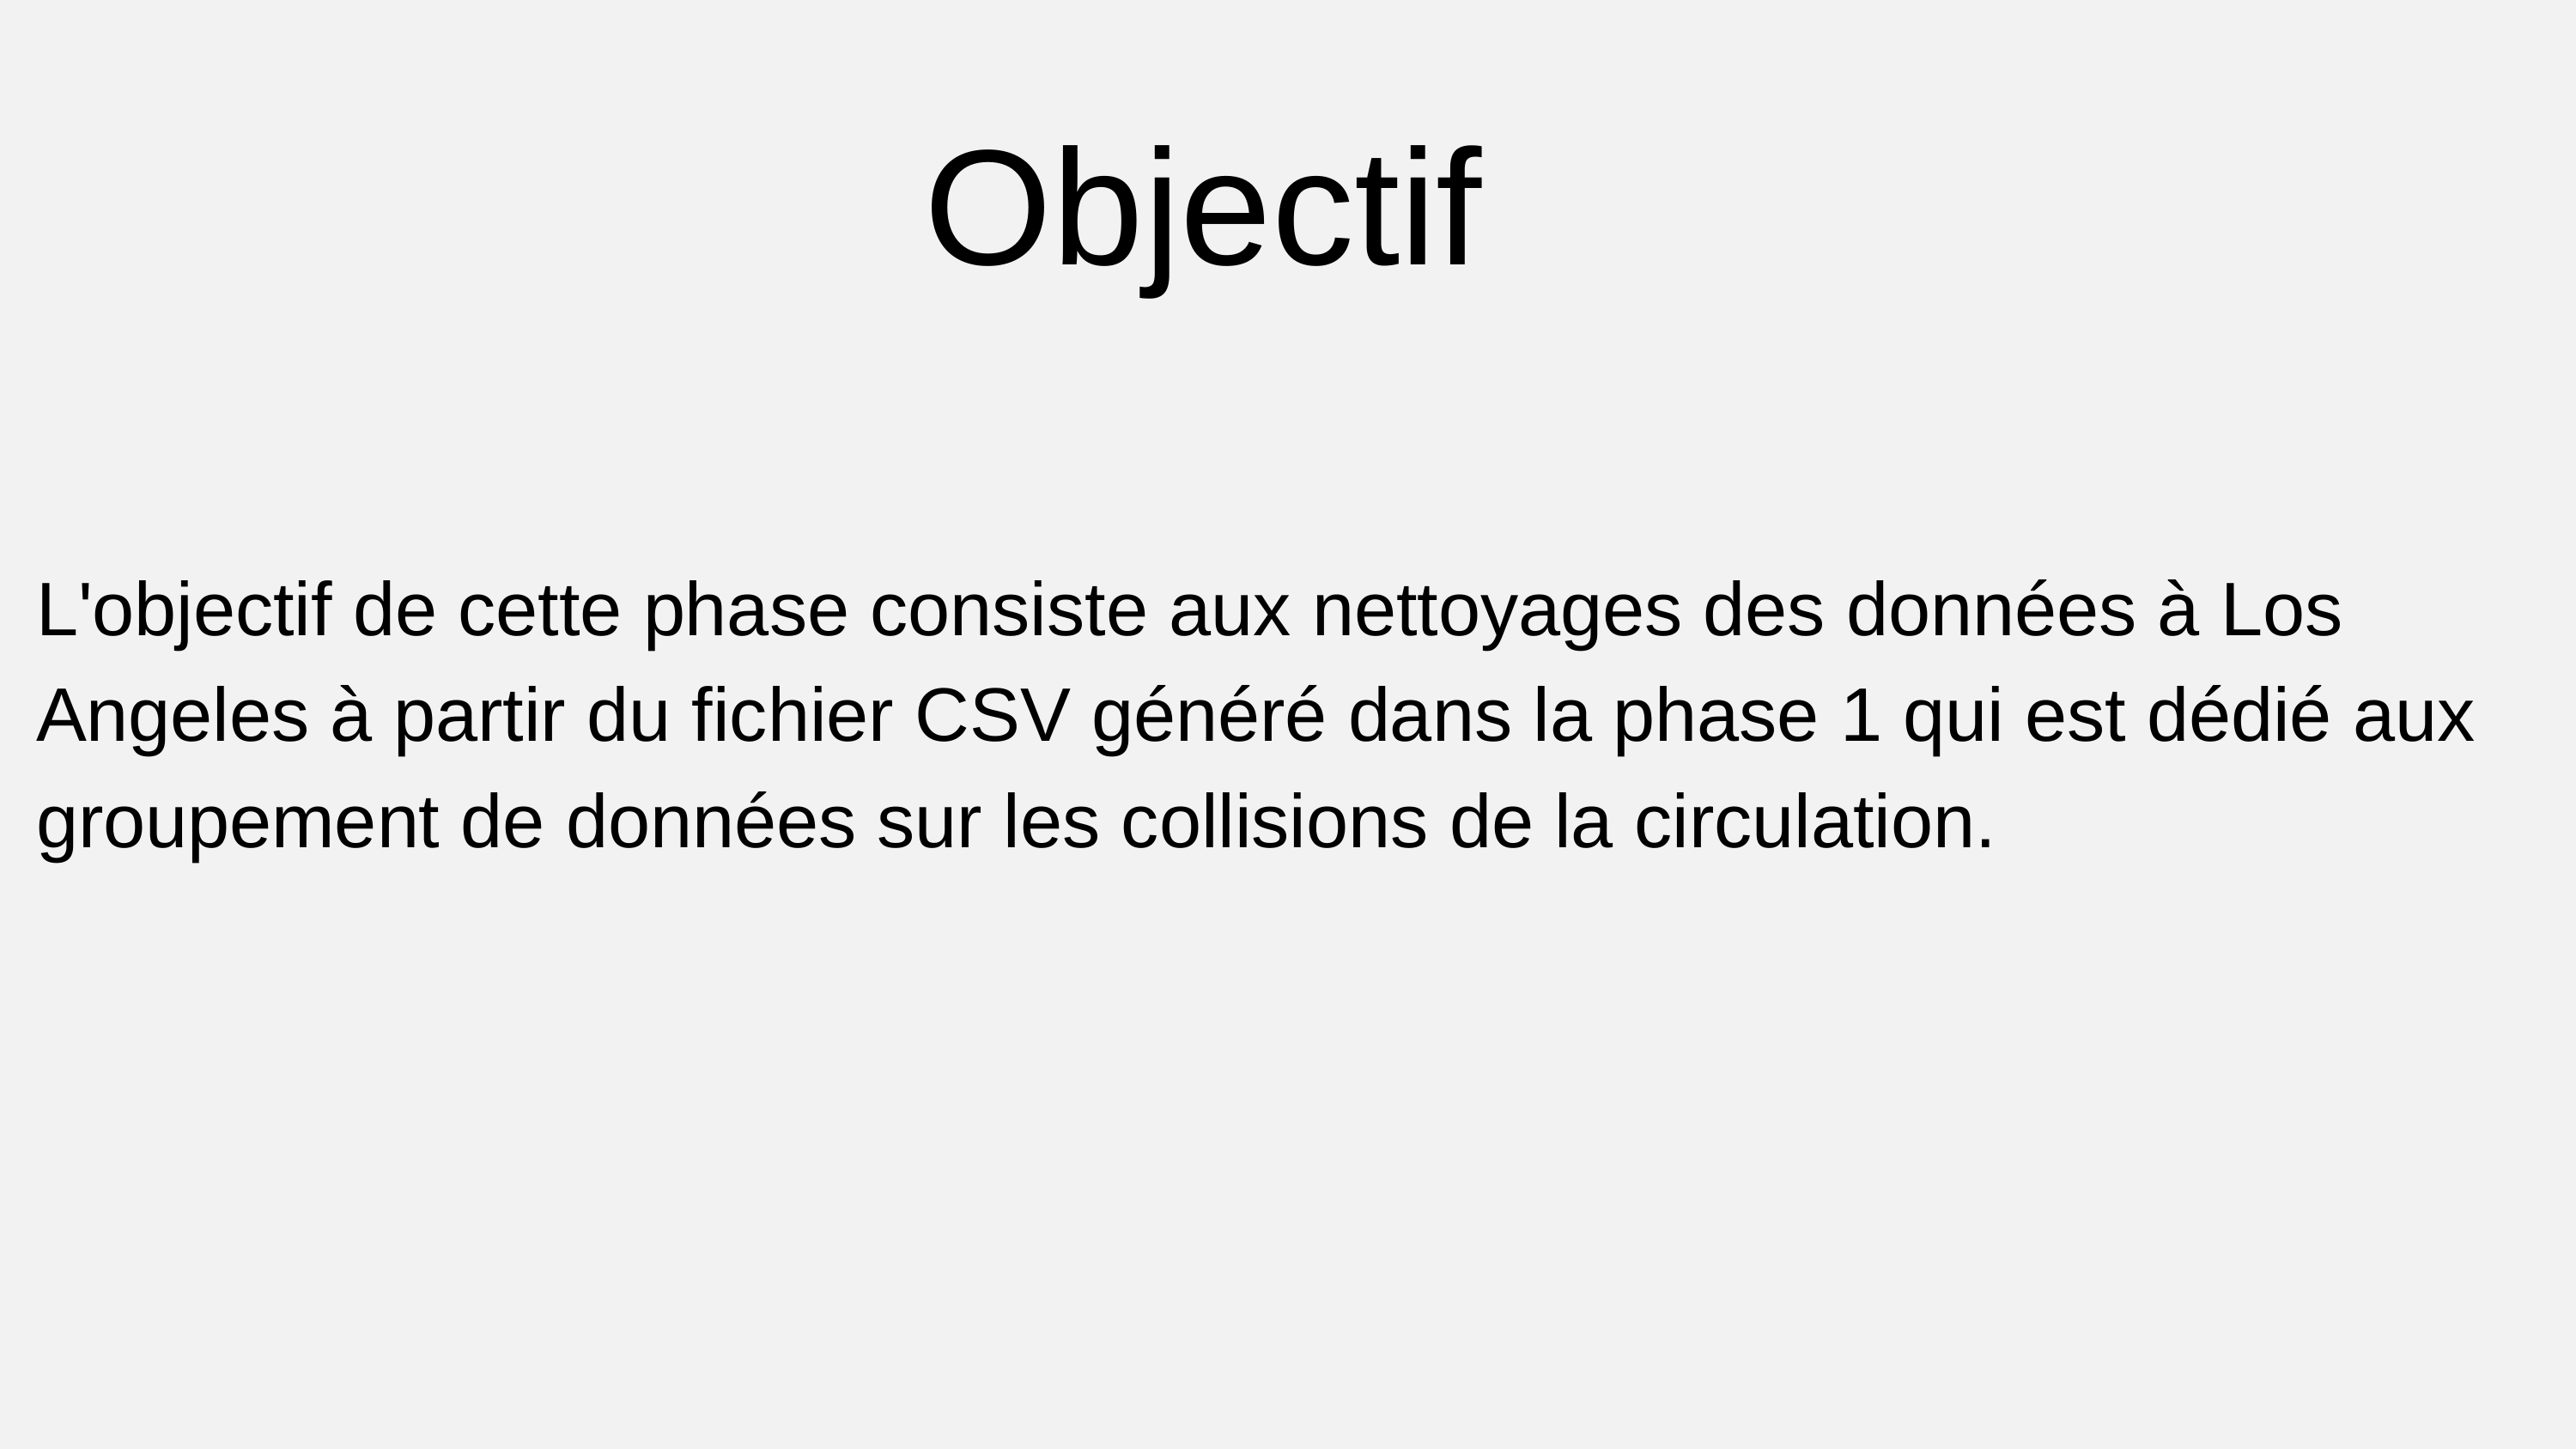

Objectif
L'objectif de cette phase consiste aux nettoyages des données à Los Angeles à partir du fichier CSV généré dans la phase 1 qui est dédié aux groupement de données sur les collisions de la circulation.